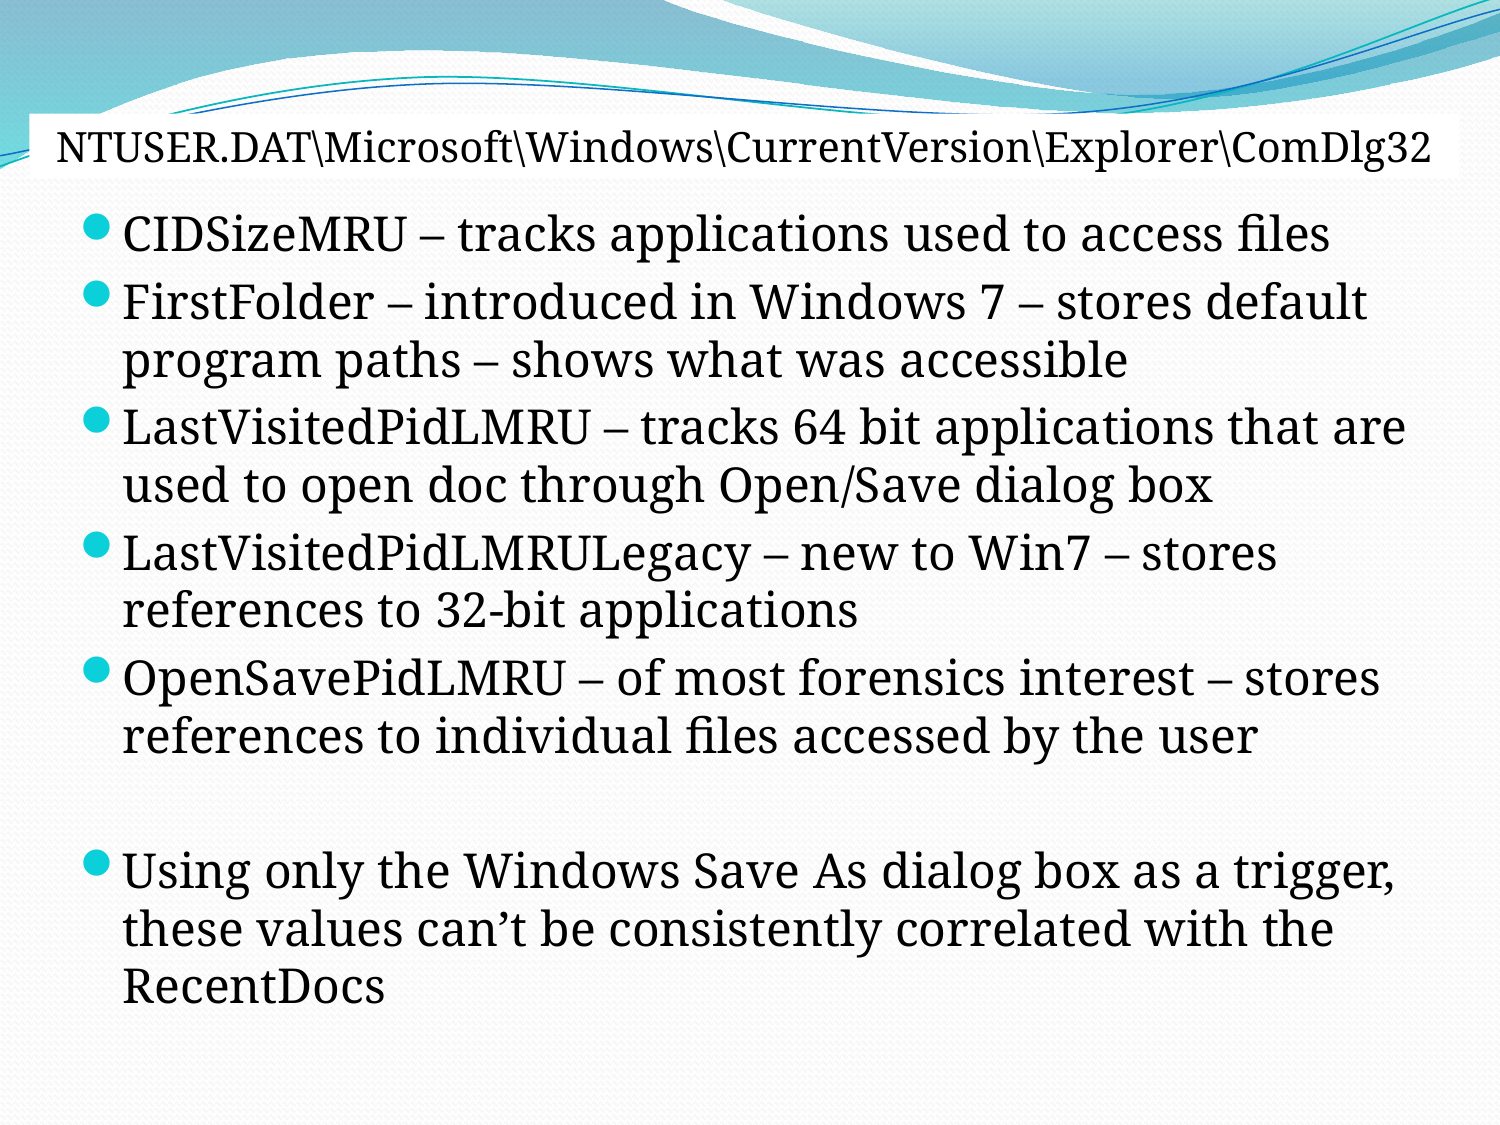

NTUSER.DAT\Microsoft\Windows\CurrentVersion\Explorer\ComDlg32
CIDSizeMRU – tracks applications used to access files
FirstFolder – introduced in Windows 7 – stores default program paths – shows what was accessible
LastVisitedPidLMRU – tracks 64 bit applications that are used to open doc through Open/Save dialog box
LastVisitedPidLMRULegacy – new to Win7 – stores references to 32-bit applications
OpenSavePidLMRU – of most forensics interest – stores references to individual files accessed by the user

Using only the Windows Save As dialog box as a trigger, these values can’t be consistently correlated with the RecentDocs